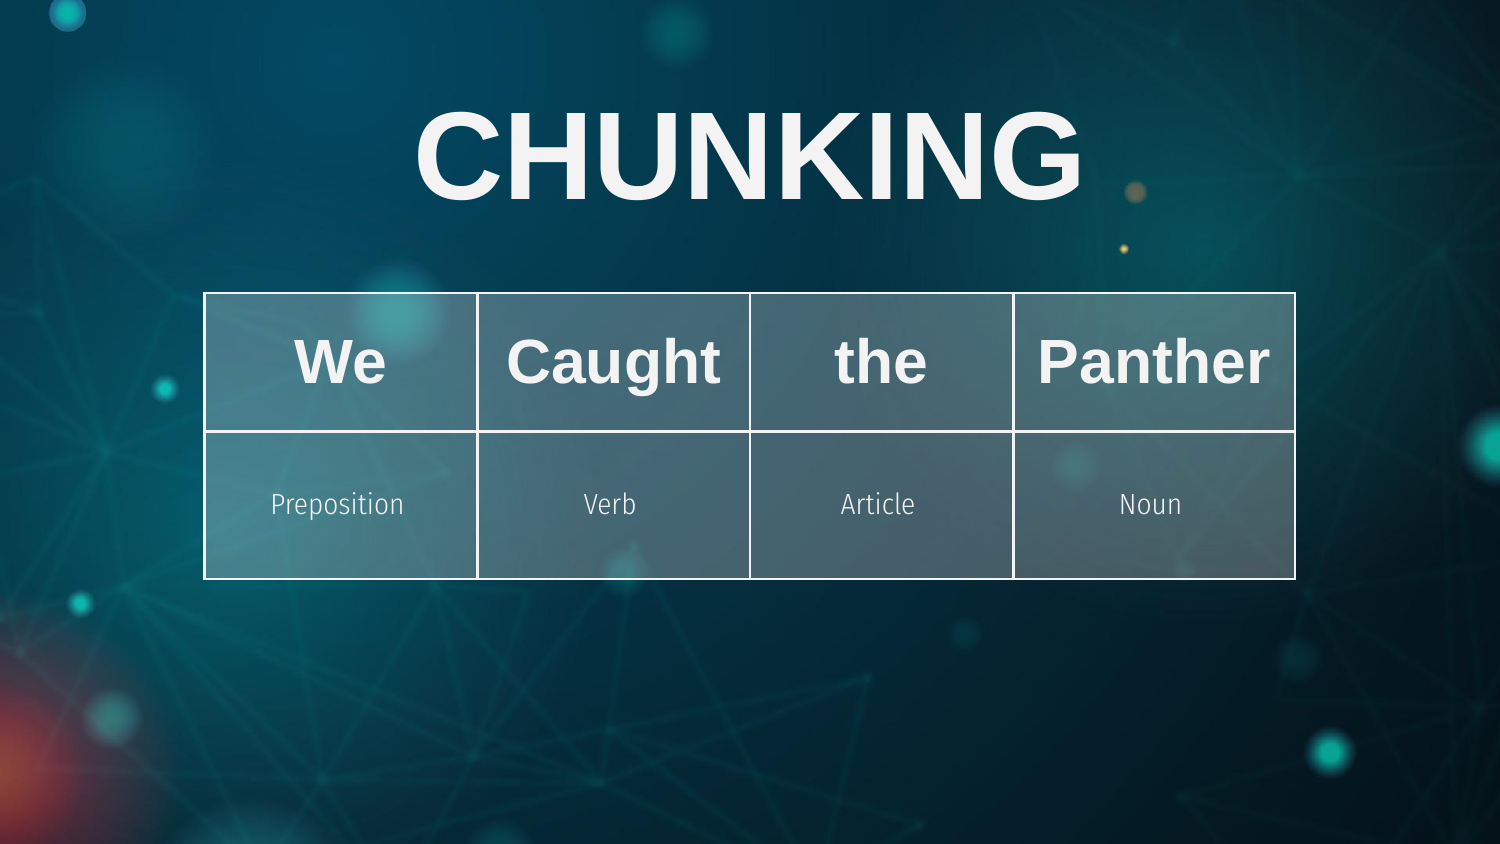

# CHUNKING
| We | Caught | the | Panther |
| --- | --- | --- | --- |
| Preposition | Verb | Article | Noun |